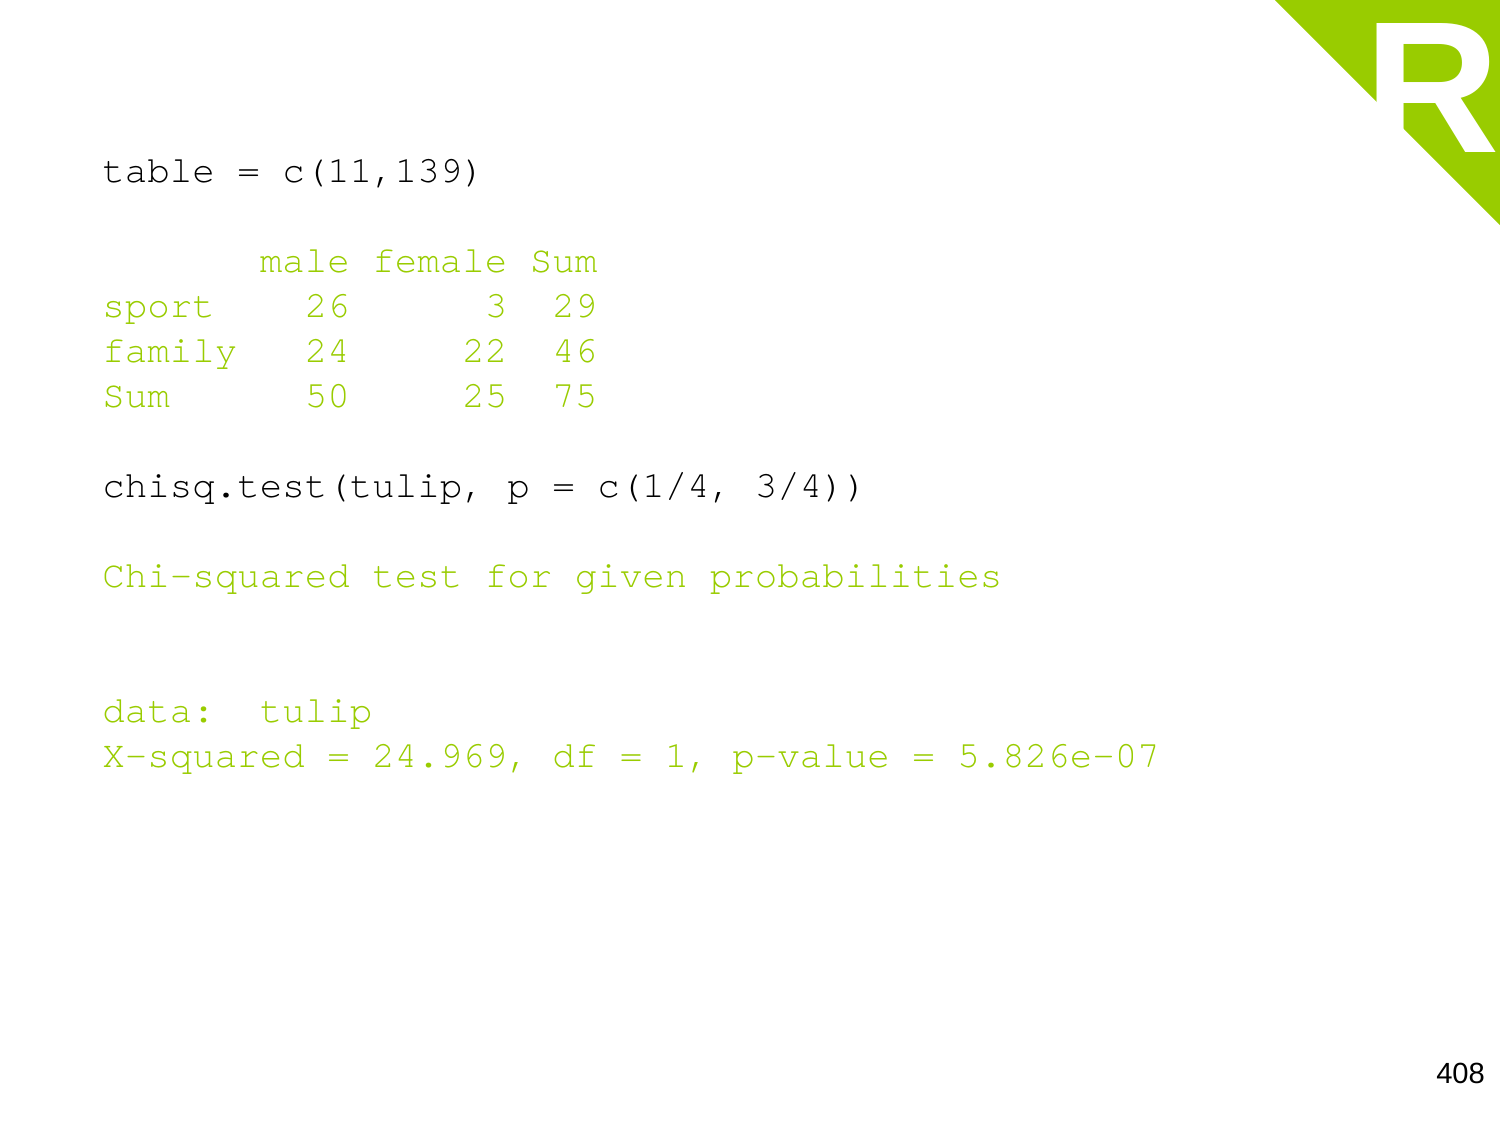

R

table = c(11,139)

       male female Sum
sport    26      3  29
family   24     22  46
Sum      50     25  75

chisq.test(tulip, p = c(1/4, 3/4))

Chi-squared test for given probabilities

data:  tulip
X-squared = 24.969, df = 1, p-value = 5.826e-07

408